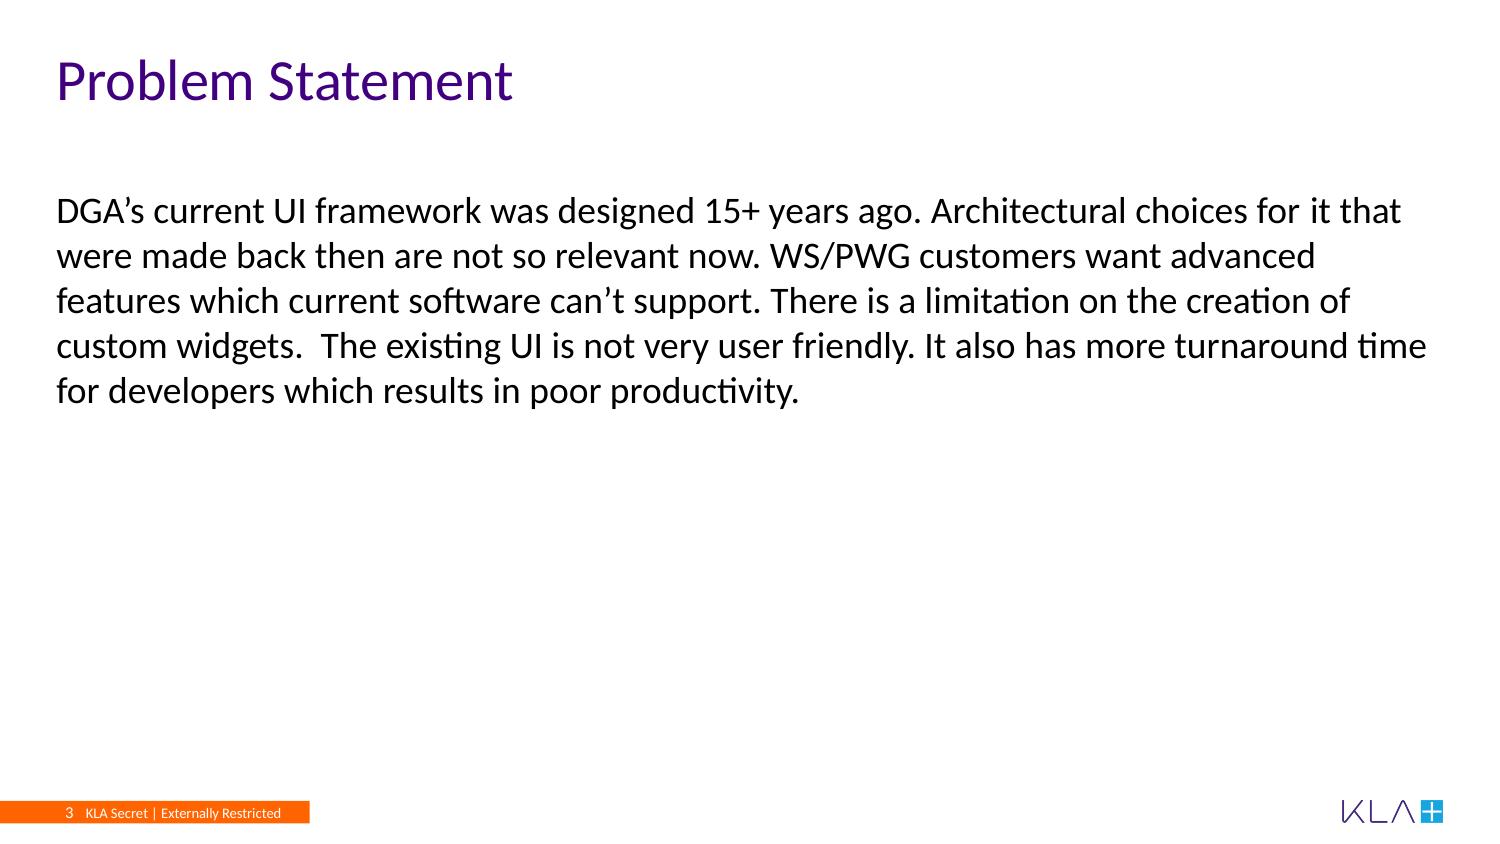

# Problem Statement
DGA’s current UI framework was designed 15+ years ago. Architectural choices for it that were made back then are not so relevant now. WS/PWG customers want advanced features which current software can’t support. There is a limitation on the creation of custom widgets.  The existing UI is not very user friendly. It also has more turnaround time for developers which results in poor productivity.